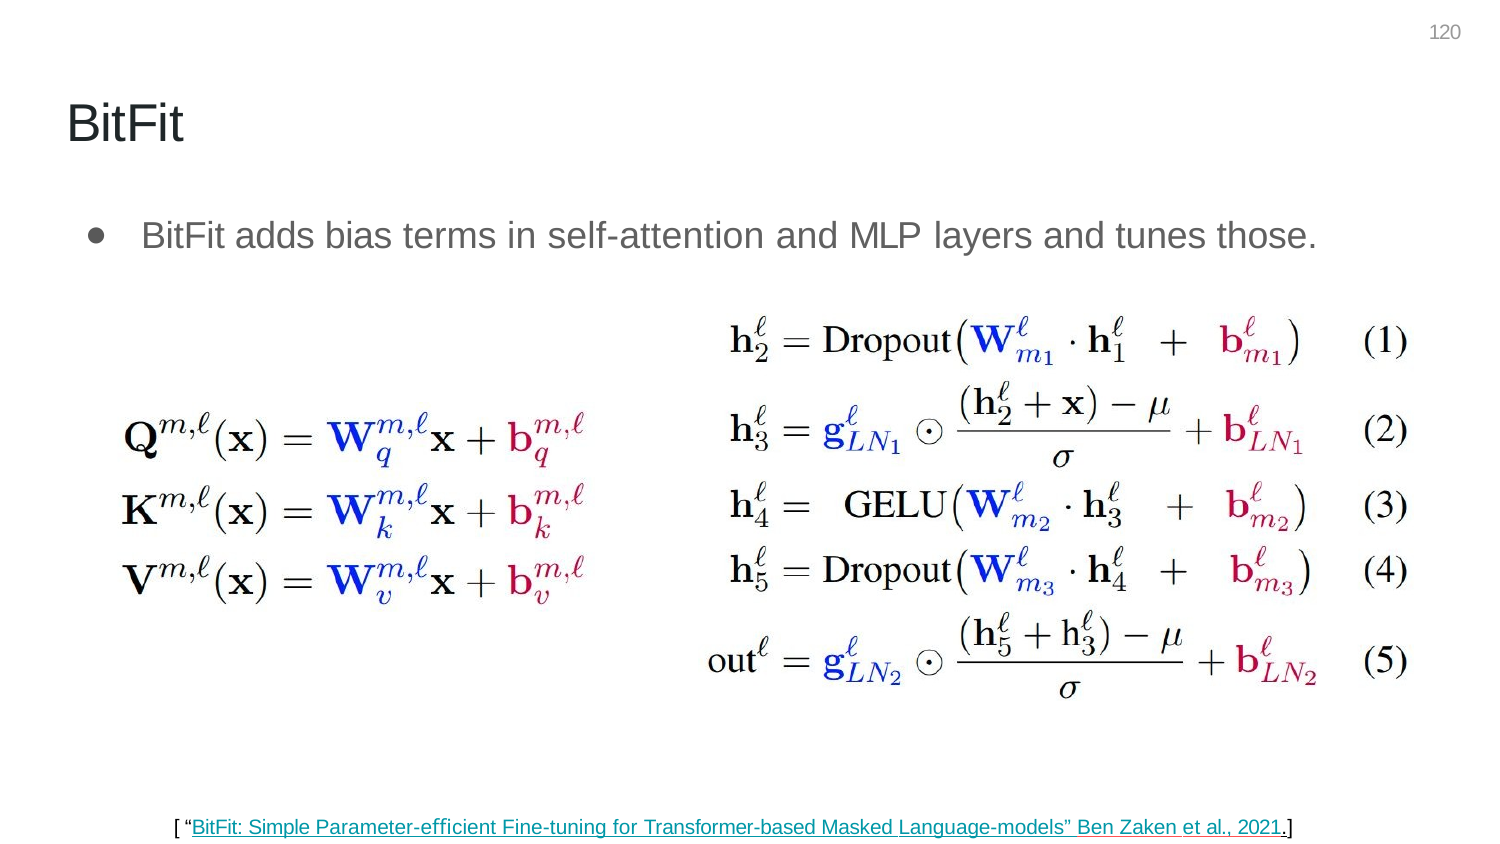

120
# BitFit
BitFit adds bias terms in self-attention and MLP layers and tunes those.

[ “BitFit: Simple Parameter-eﬃcient Fine-tuning for Transformer-based Masked Language-models” Ben Zaken et al., 2021.]